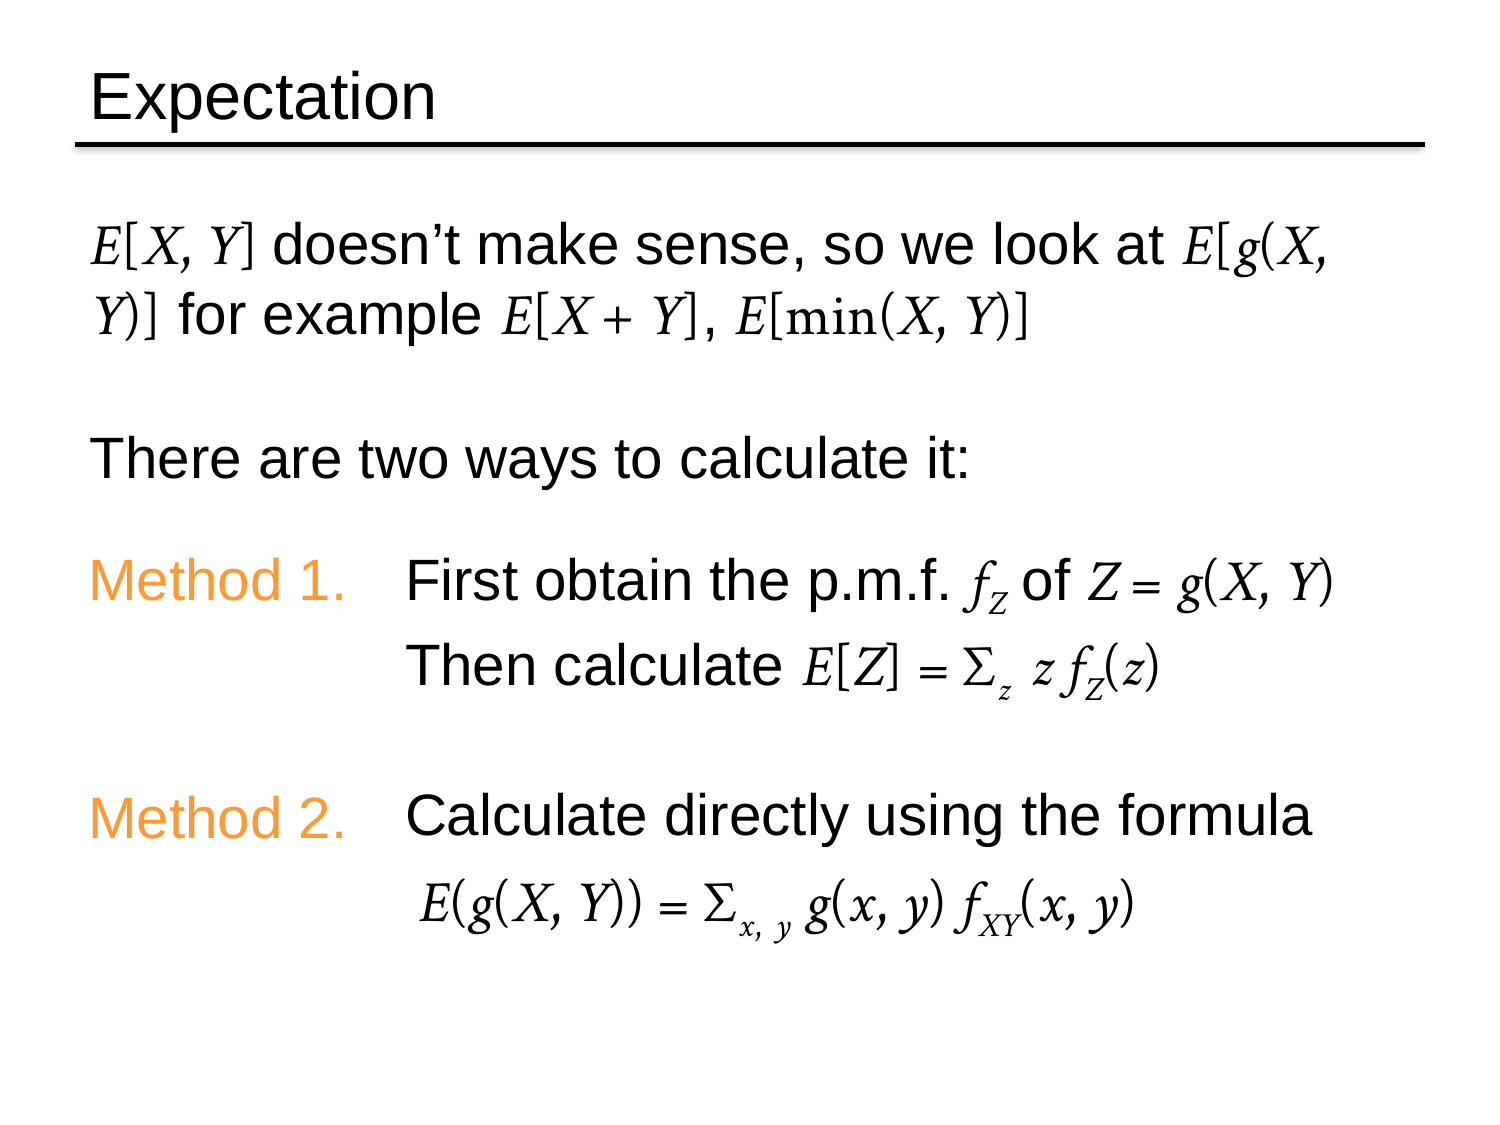

# Expectation
E[X, Y] doesn’t make sense, so we look at E[g(X, Y)] for example E[X + Y], E[min(X, Y)]
There are two ways to calculate it:
Method 1.
First obtain the p.m.f. fZ of Z = g(X, Y)
Then calculate E[Z] = ∑z  z fZ(z)
Calculate directly using the formula
Method 2.
E(g(X, Y)) = ∑x, y g(x, y) fXY(x, y)